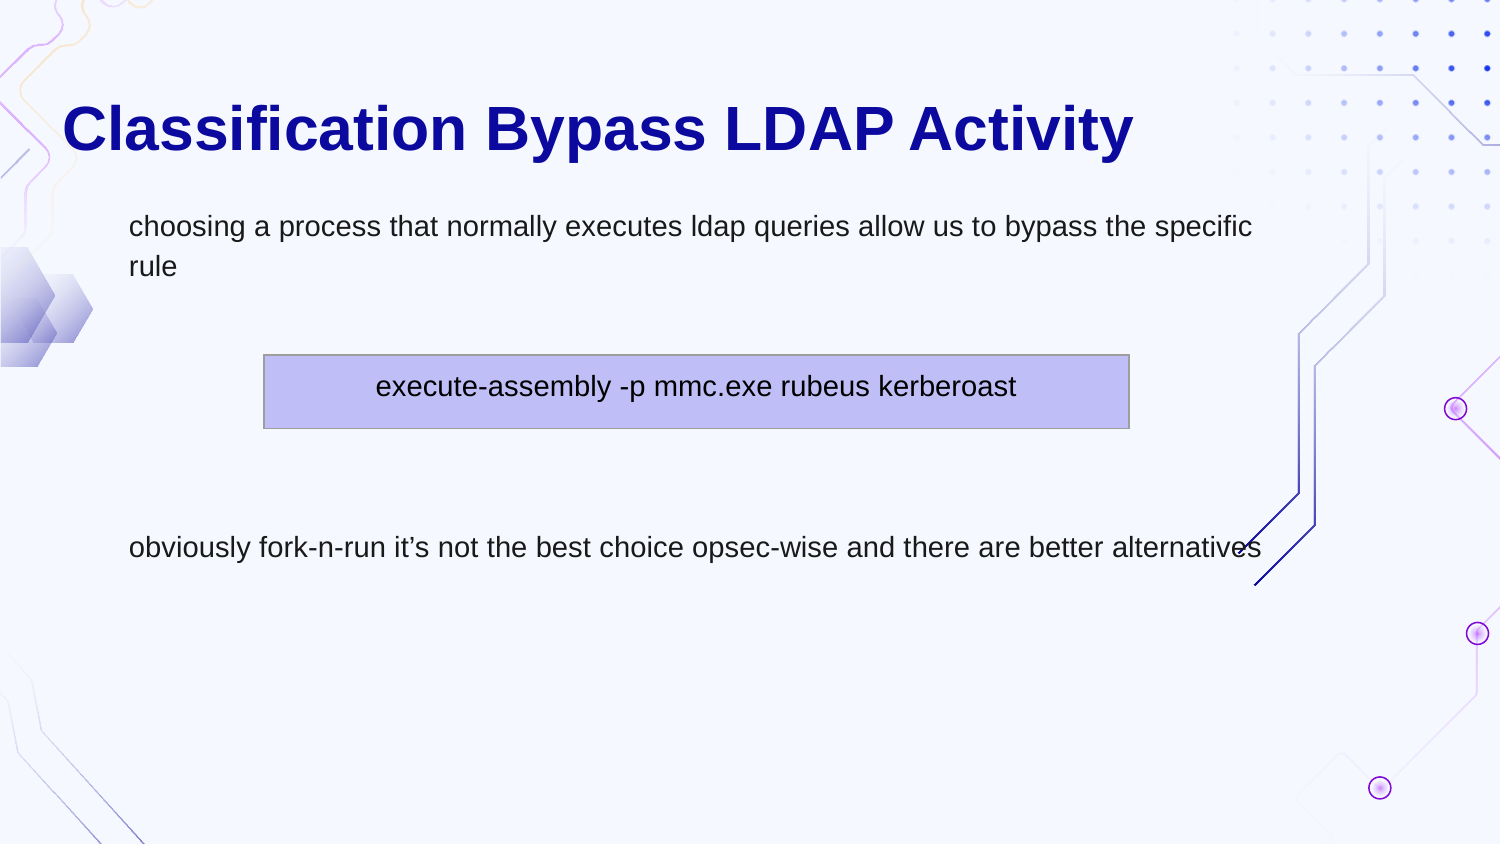

# Classification Bypass LDAP Activity
choosing a process that normally executes ldap queries allow us to bypass the specific rule

obviously fork-n-run it’s not the best choice opsec-wise and there are better alternatives

| execute-assembly -p mmc.exe rubeus kerberoast |
| --- |